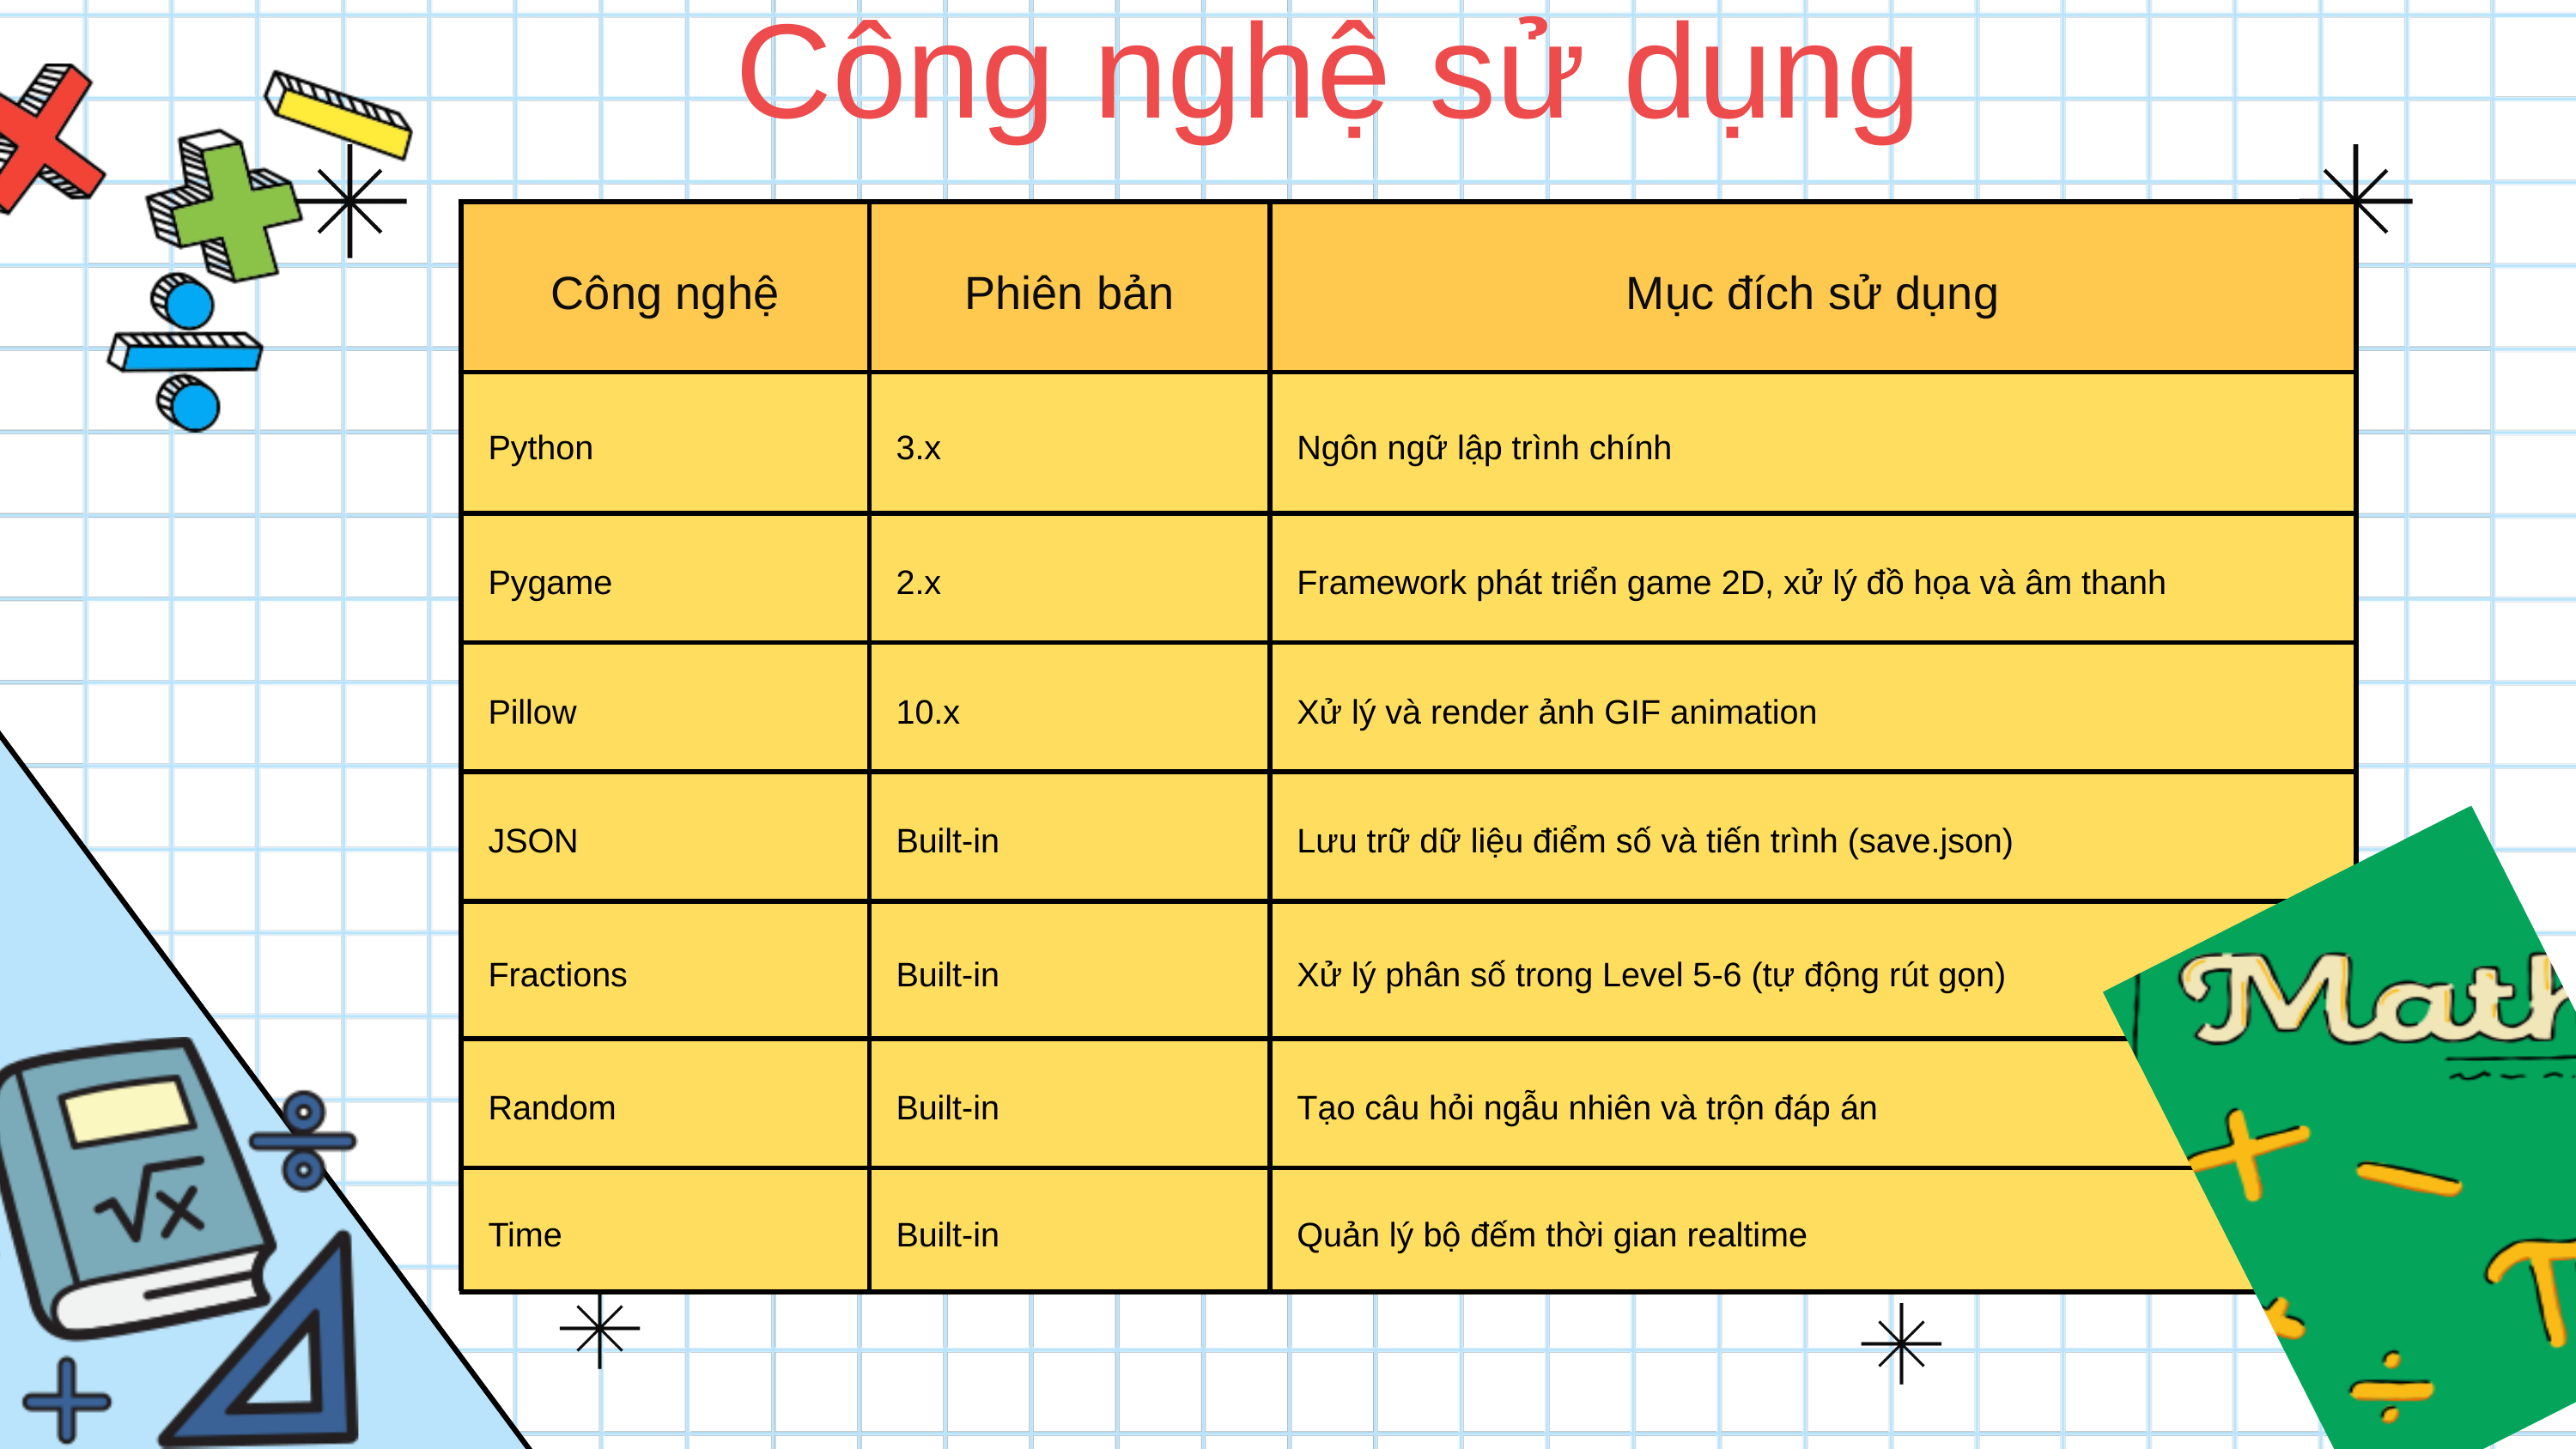

Công nghệ sử dụng

| Công nghệ | Phiên bản | Mục đích sử dụng |
| --- | --- | --- |
| Python | 3.x | Ngôn ngữ lập trình chính |
| Pygame | 2.x | Framework phát triển game 2D, xử lý đồ họa và âm thanh |
| Pillow | 10.x | Xử lý và render ảnh GIF animation |
| JSON | Built-in | Lưu trữ dữ liệu điểm số và tiến trình (save.json) |
| Fractions | Built-in | Xử lý phân số trong Level 5-6 (tự động rút gọn) |
| Random | Built-in | Tạo câu hỏi ngẫu nhiên và trộn đáp án |
| Time | Built-in | Quản lý bộ đếm thời gian realtime |